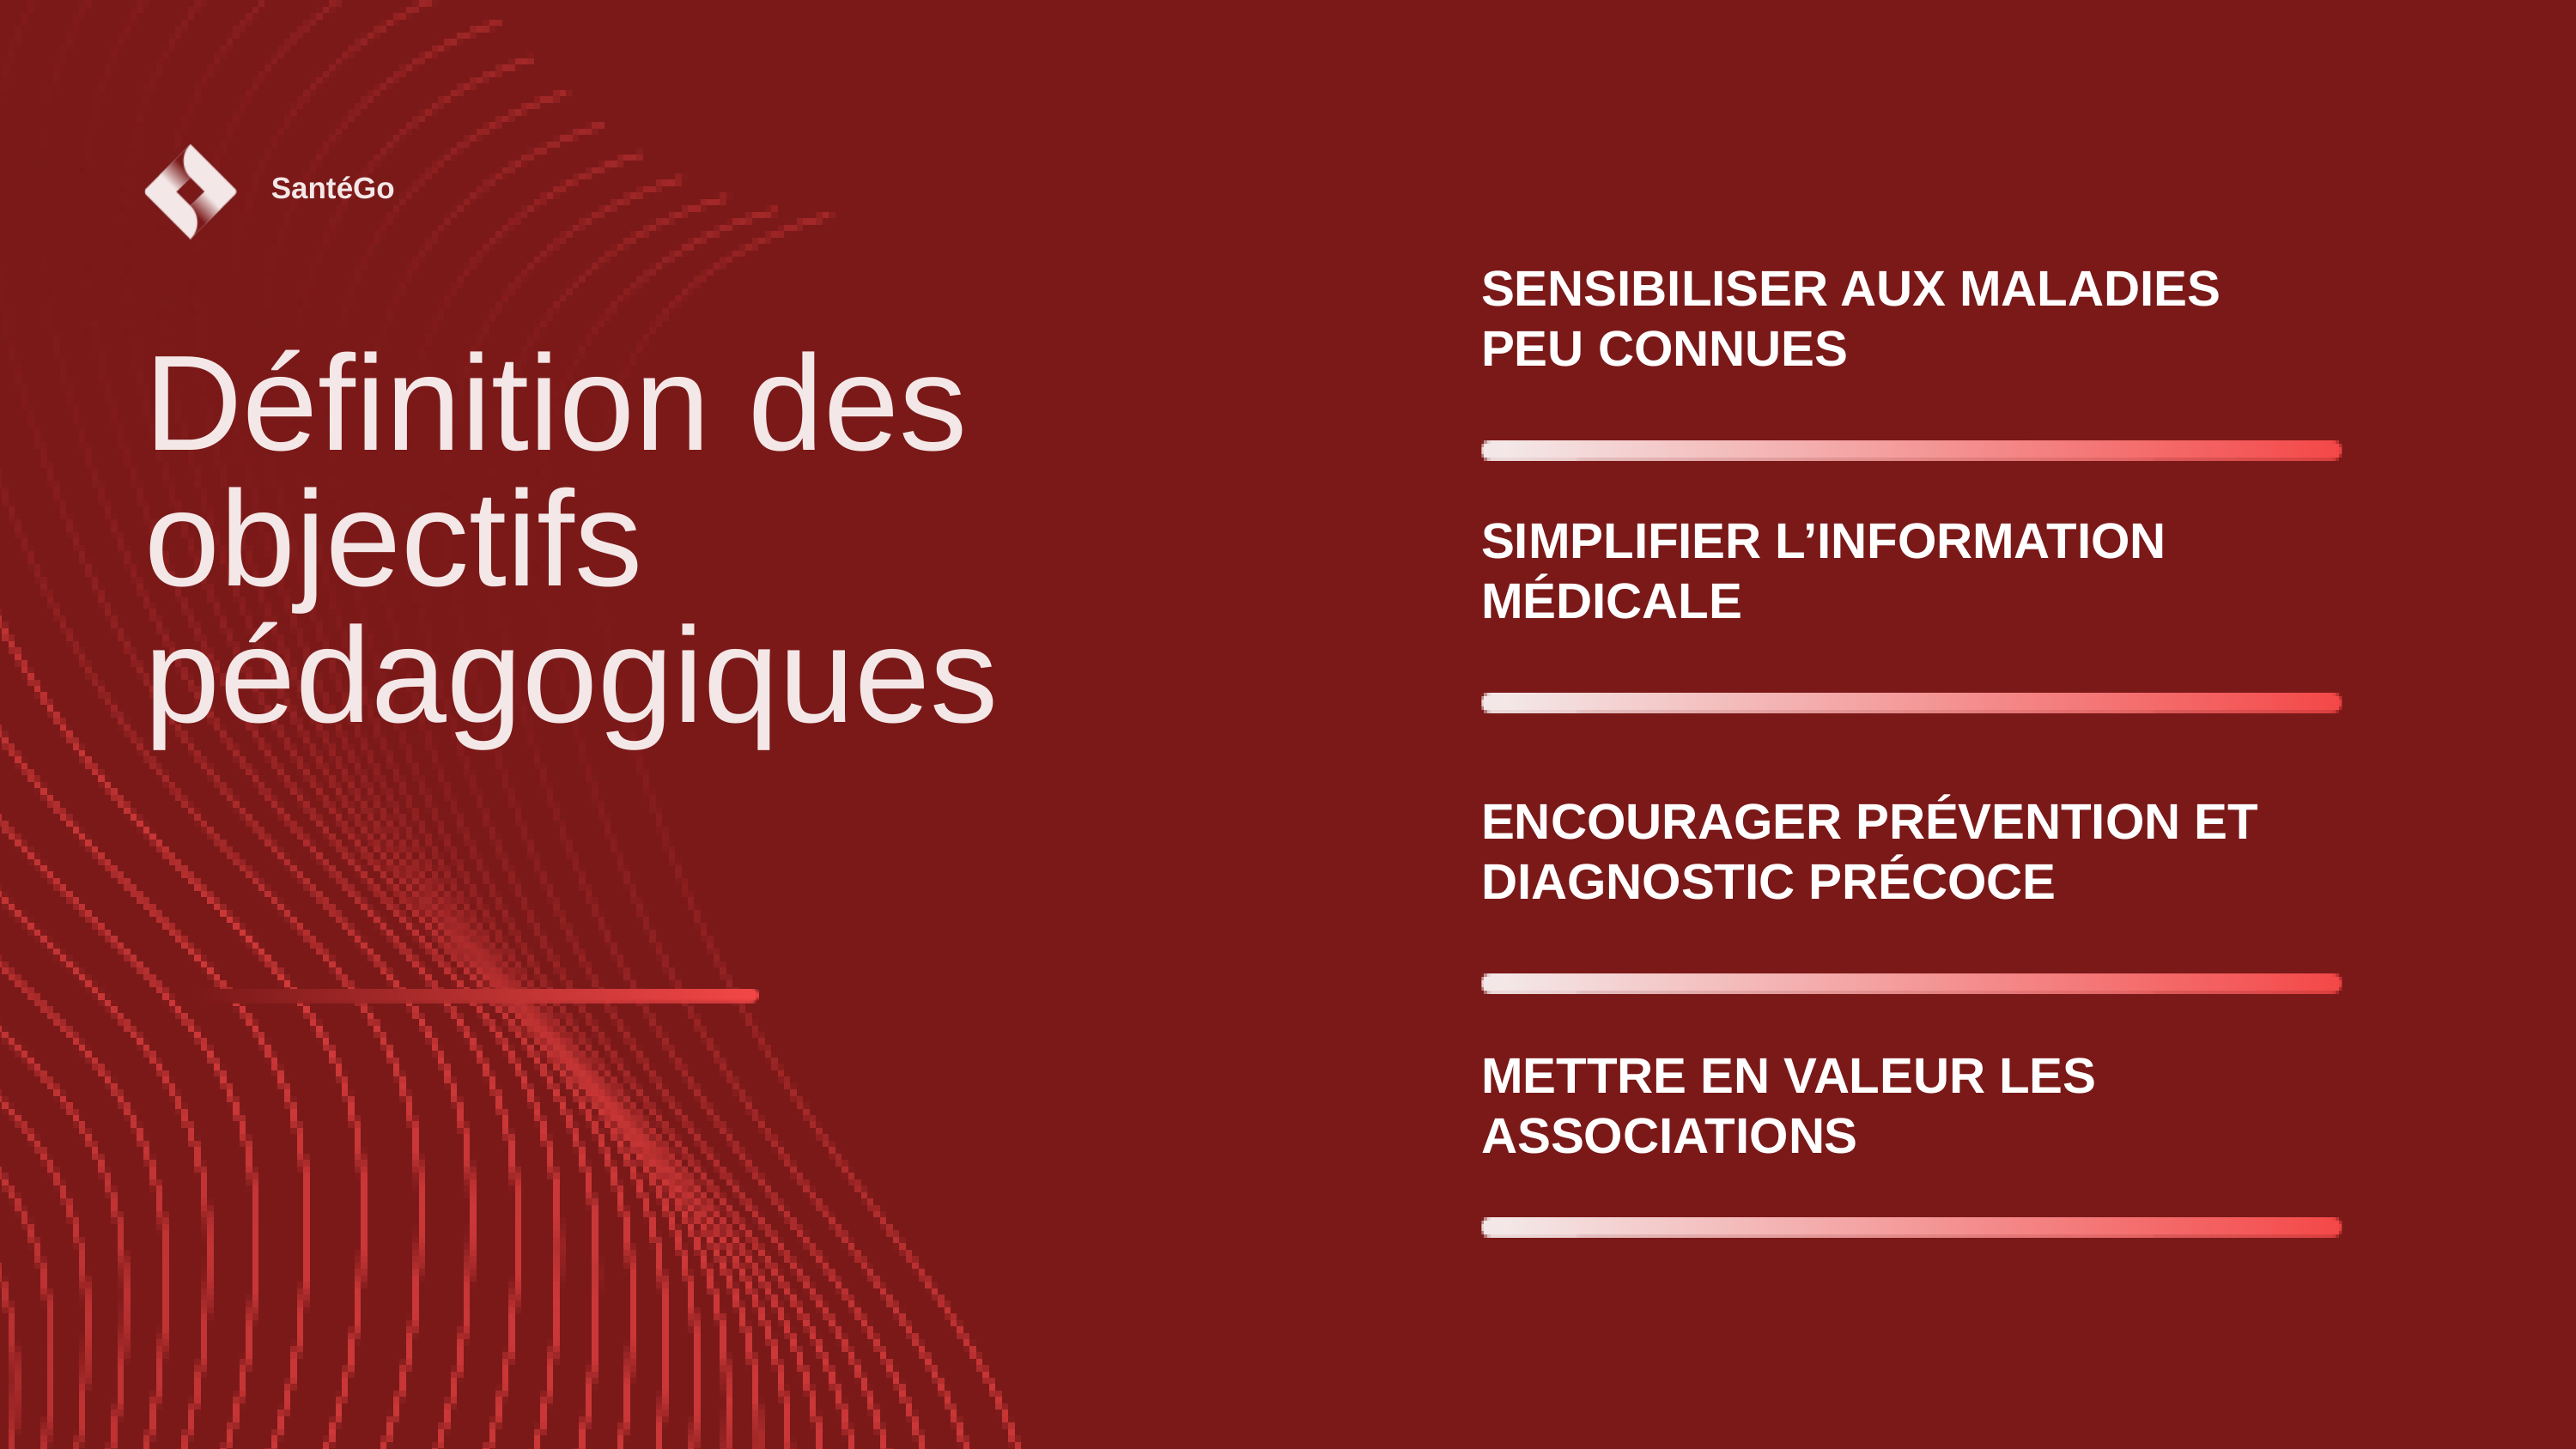

SantéGo
SENSIBILISER AUX MALADIES PEU CONNUES

Définition des objectifs pédagogiques

SIMPLIFIER L’INFORMATION MÉDICALE

ENCOURAGER PRÉVENTION ET DIAGNOSTIC PRÉCOCE

METTRE EN VALEUR LES ASSOCIATIONS